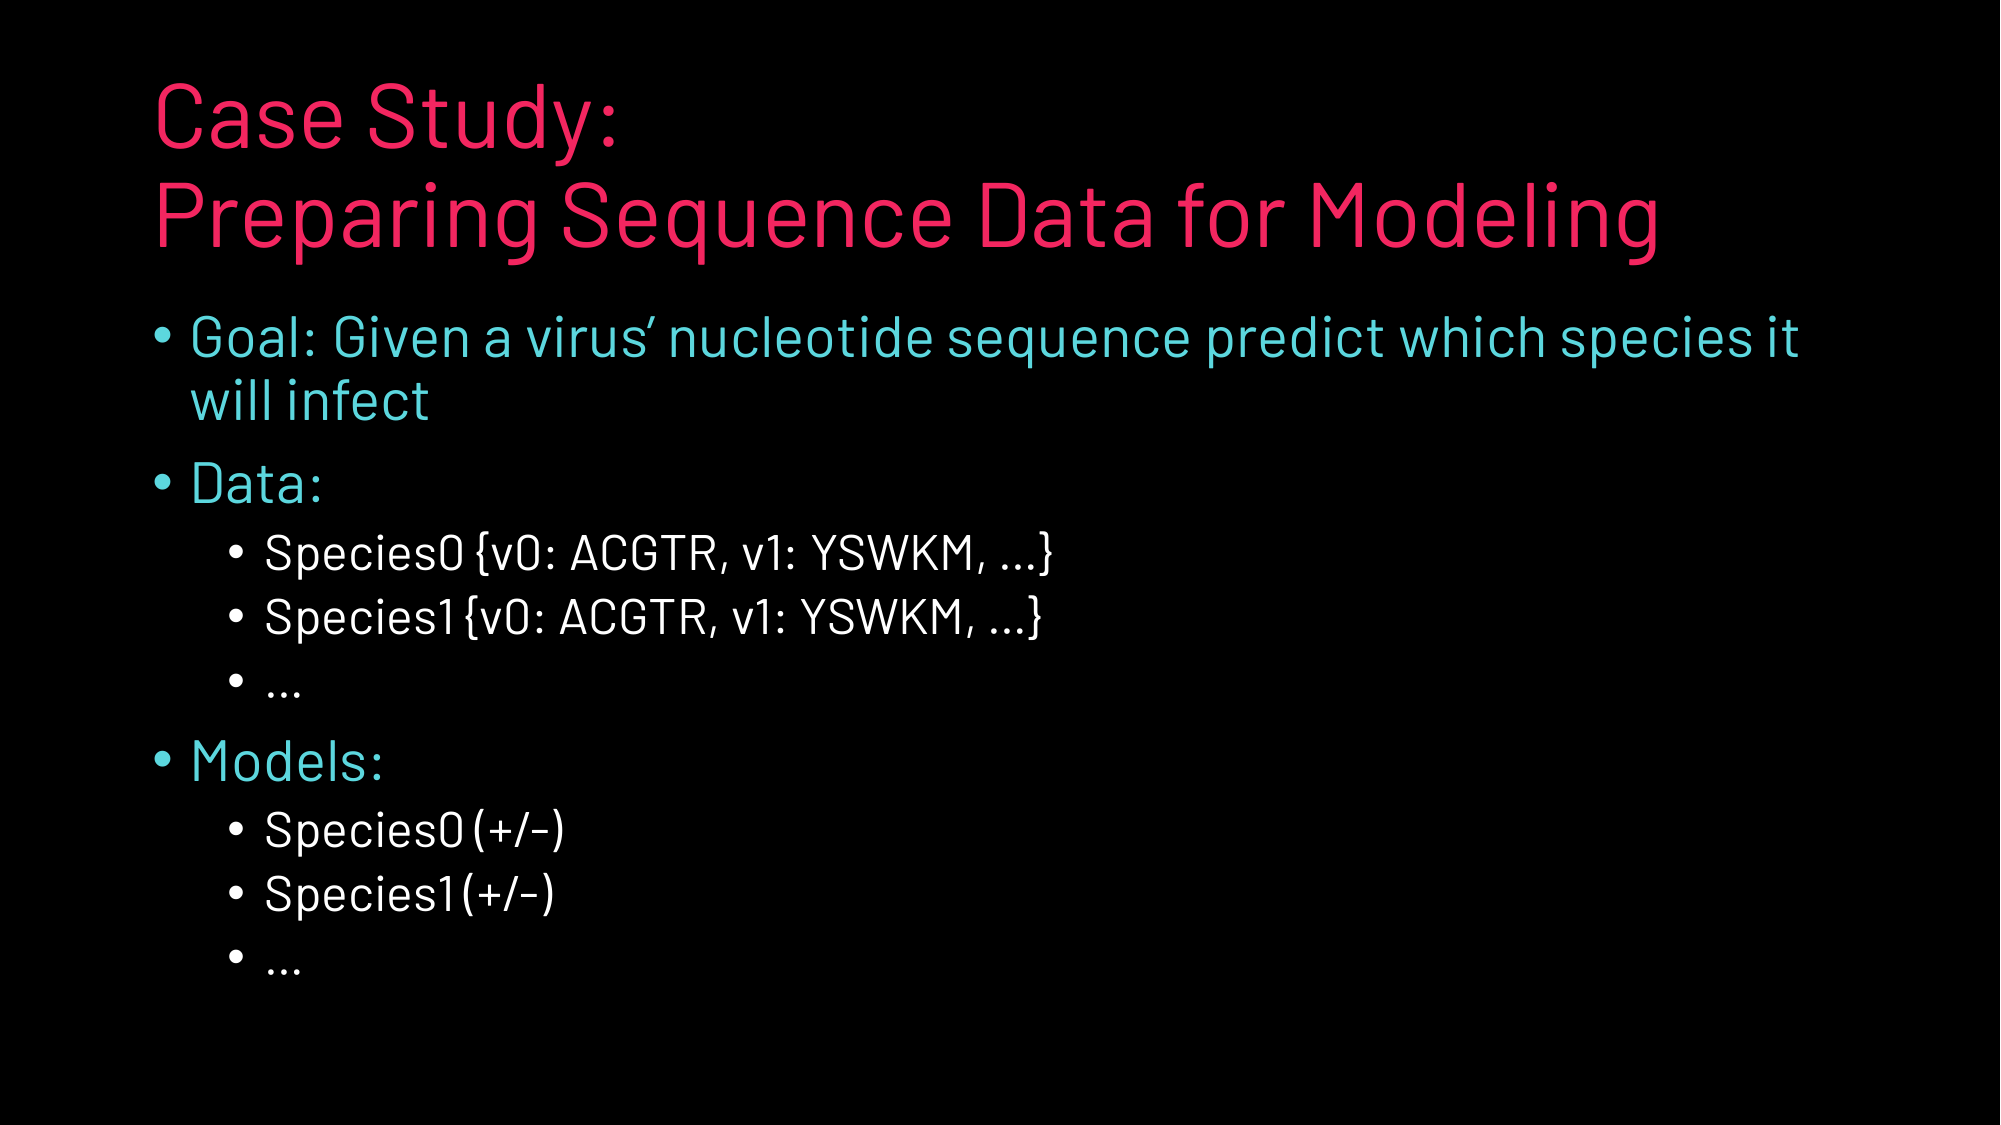

# Case Study: Preparing Sequence Data for Modeling
Goal: Given a virus’ nucleotide sequence predict which species it will infect
Data:
Species0 {v0: ACGTR, v1: YSWKM, …}
Species1 {v0: ACGTR, v1: YSWKM, …}
…
Models:
Species0 (+/-)
Species1 (+/-)
…